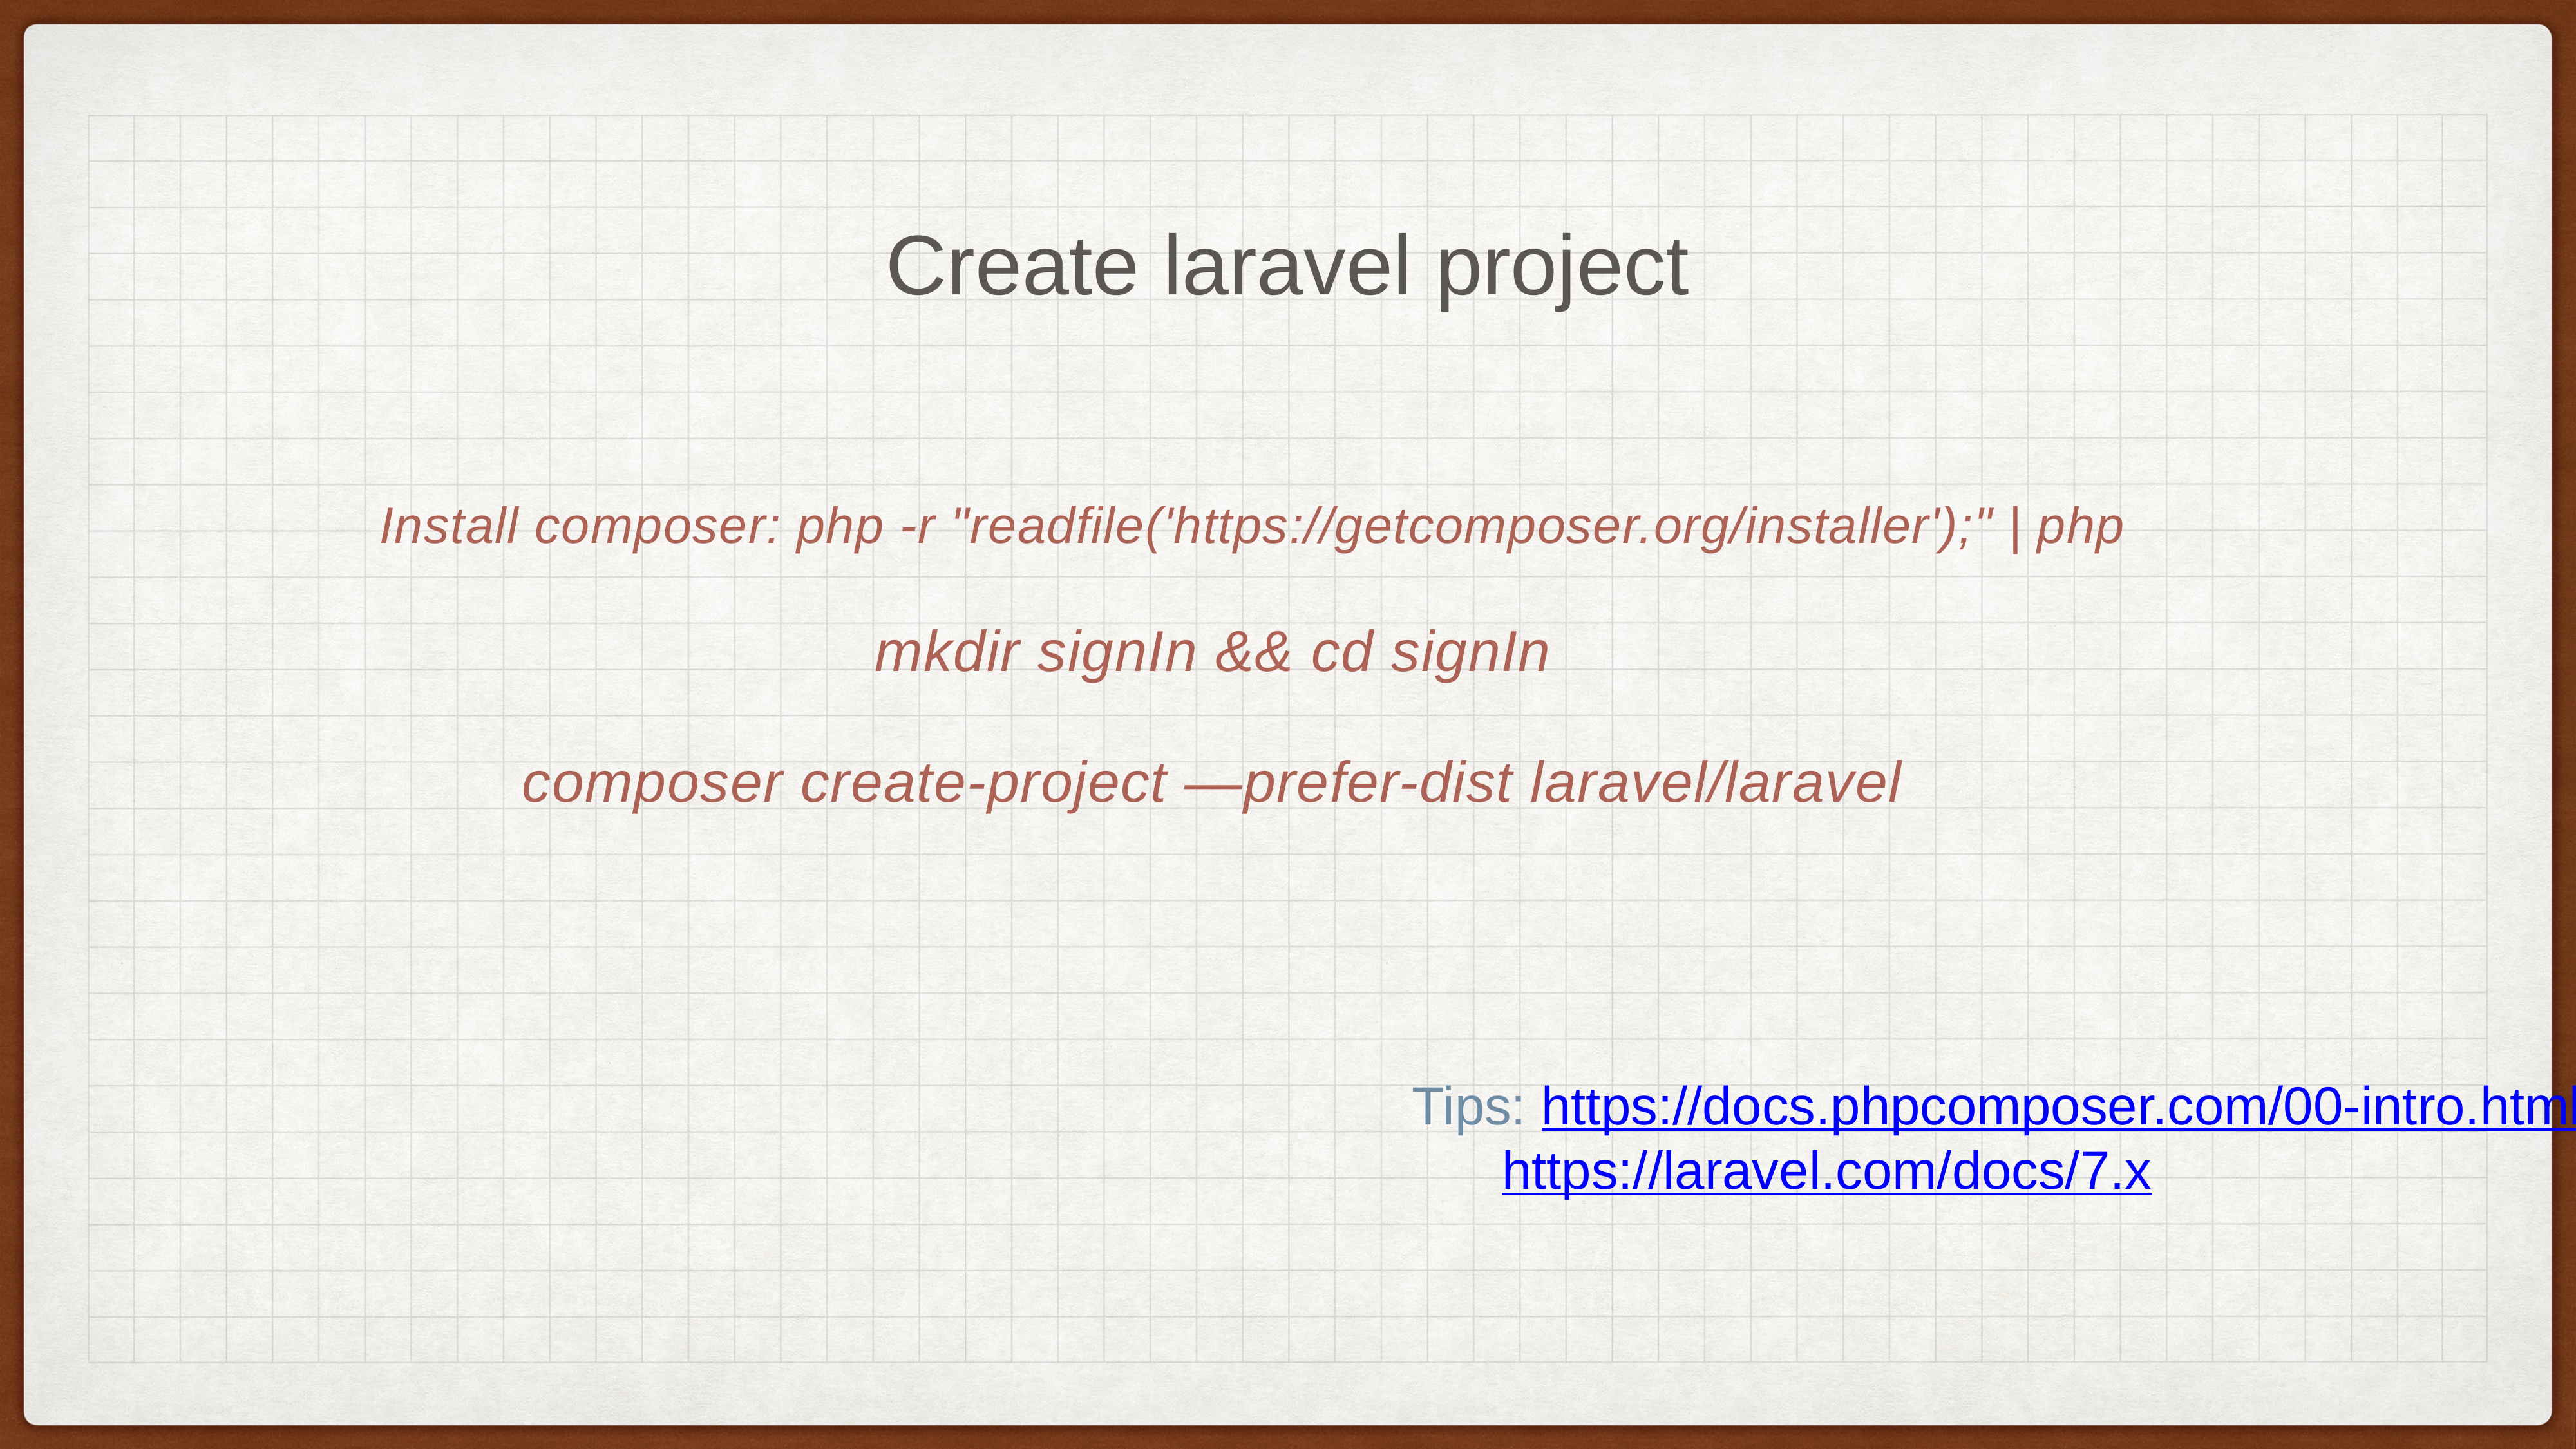

Create laravel project
Install composer: php -r "readfile('https://getcomposer.org/installer');" | php
mkdir signIn && cd signIn
composer create-project —prefer-dist laravel/laravel
Tips: https://docs.phpcomposer.com/00-intro.html
      https://laravel.com/docs/7.x